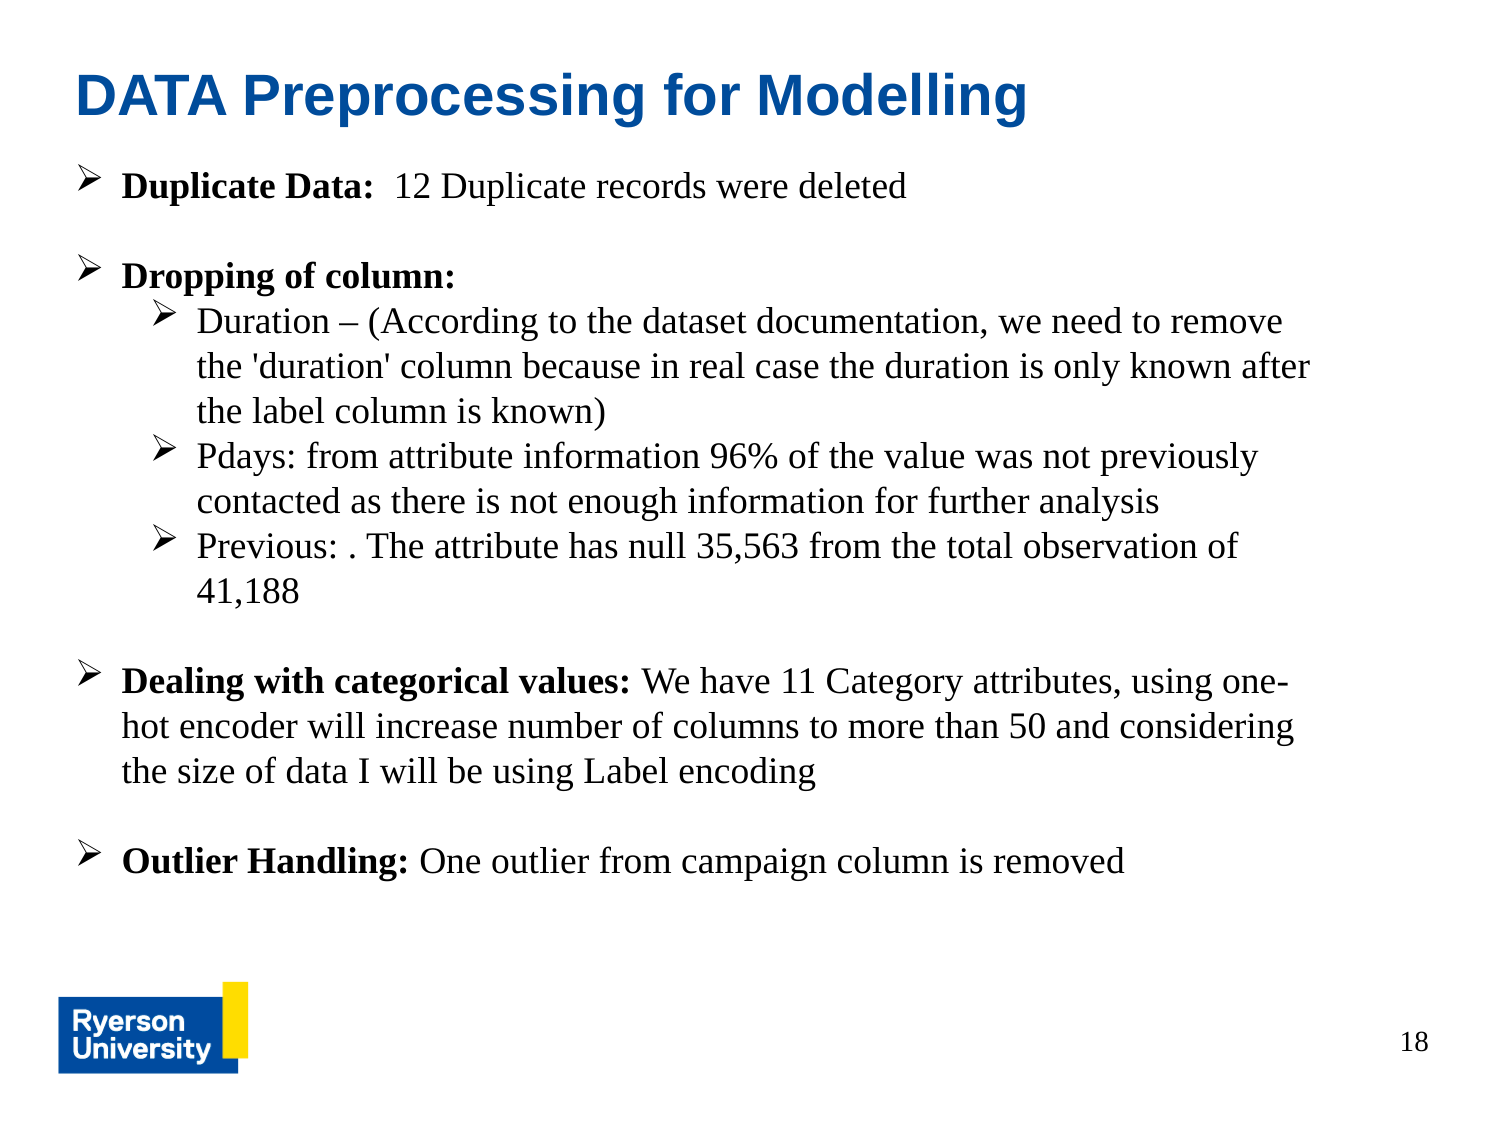

# DATA Preprocessing for Modelling
Duplicate Data:  12 Duplicate records were deleted

Dropping of column:
Duration – (According to the dataset documentation, we need to remove the 'duration' column because in real case the duration is only known after the label column is known)
Pdays: from attribute information 96% of the value was not previously contacted as there is not enough information for further analysis
Previous: . The attribute has null 35,563 from the total observation of 41,188

Dealing with categorical values: We have 11 Category attributes, using one-hot encoder will increase number of columns to more than 50 and considering the size of data I will be using Label encoding

Outlier Handling: One outlier from campaign column is removed

18